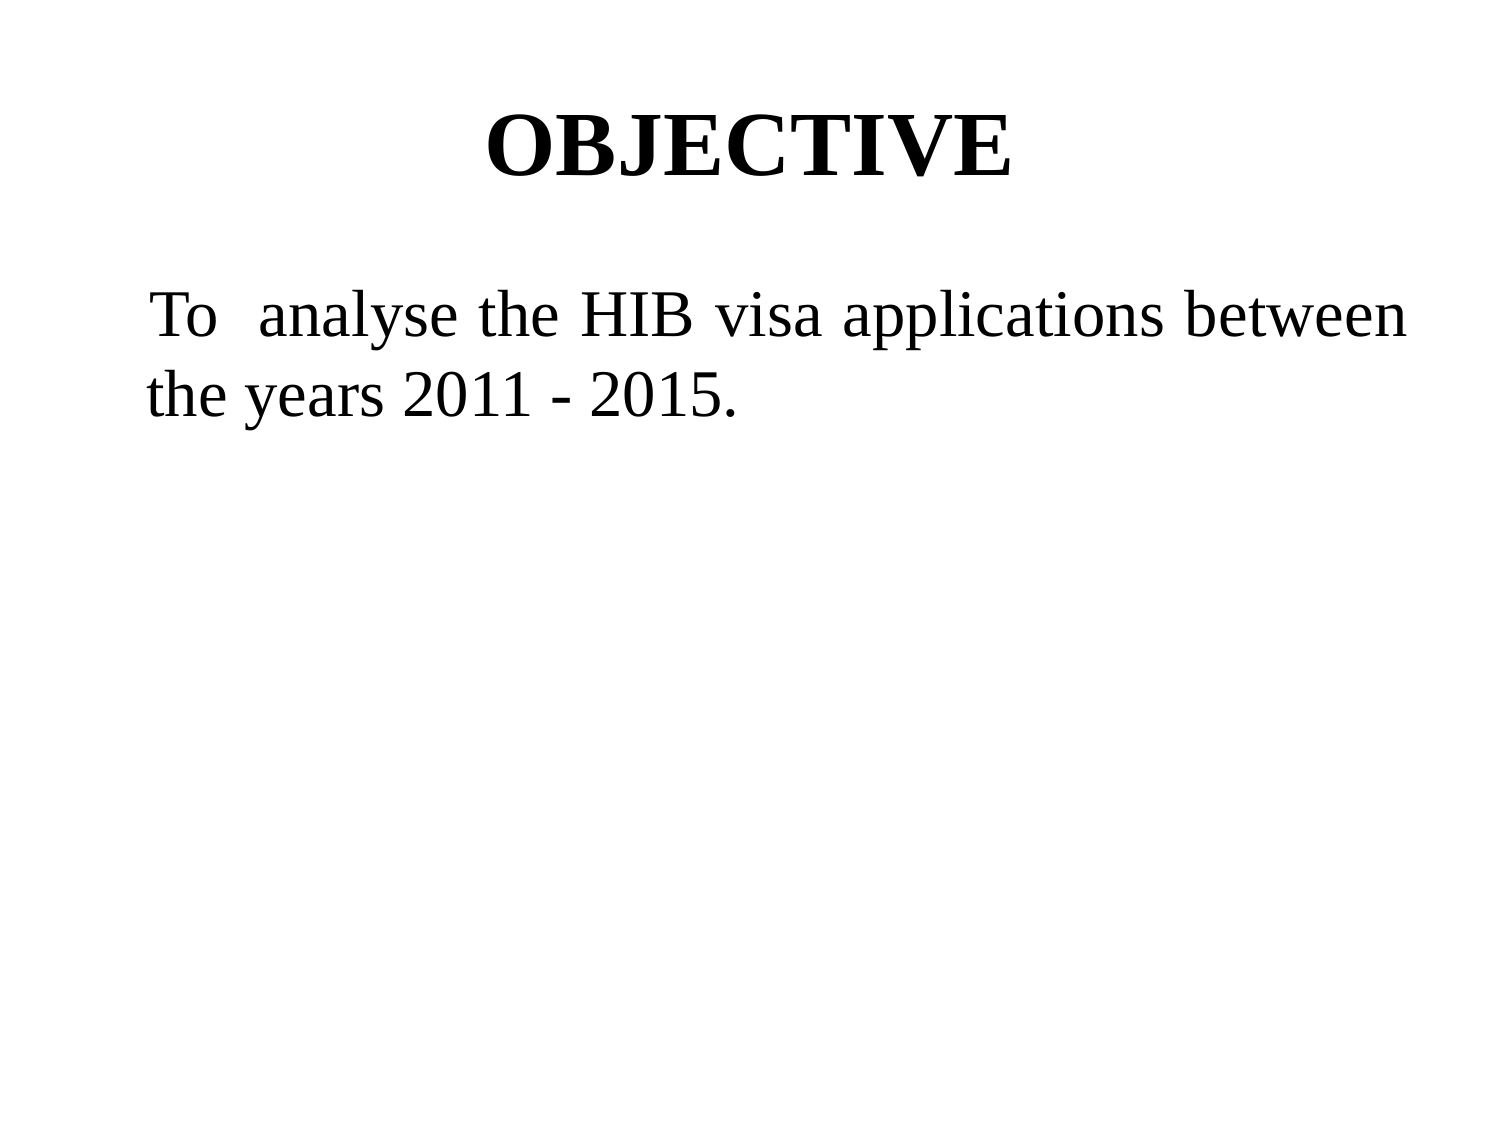

# OBJECTIVE
   To  analyse the HIB visa applications between the years 2011 - 2015.